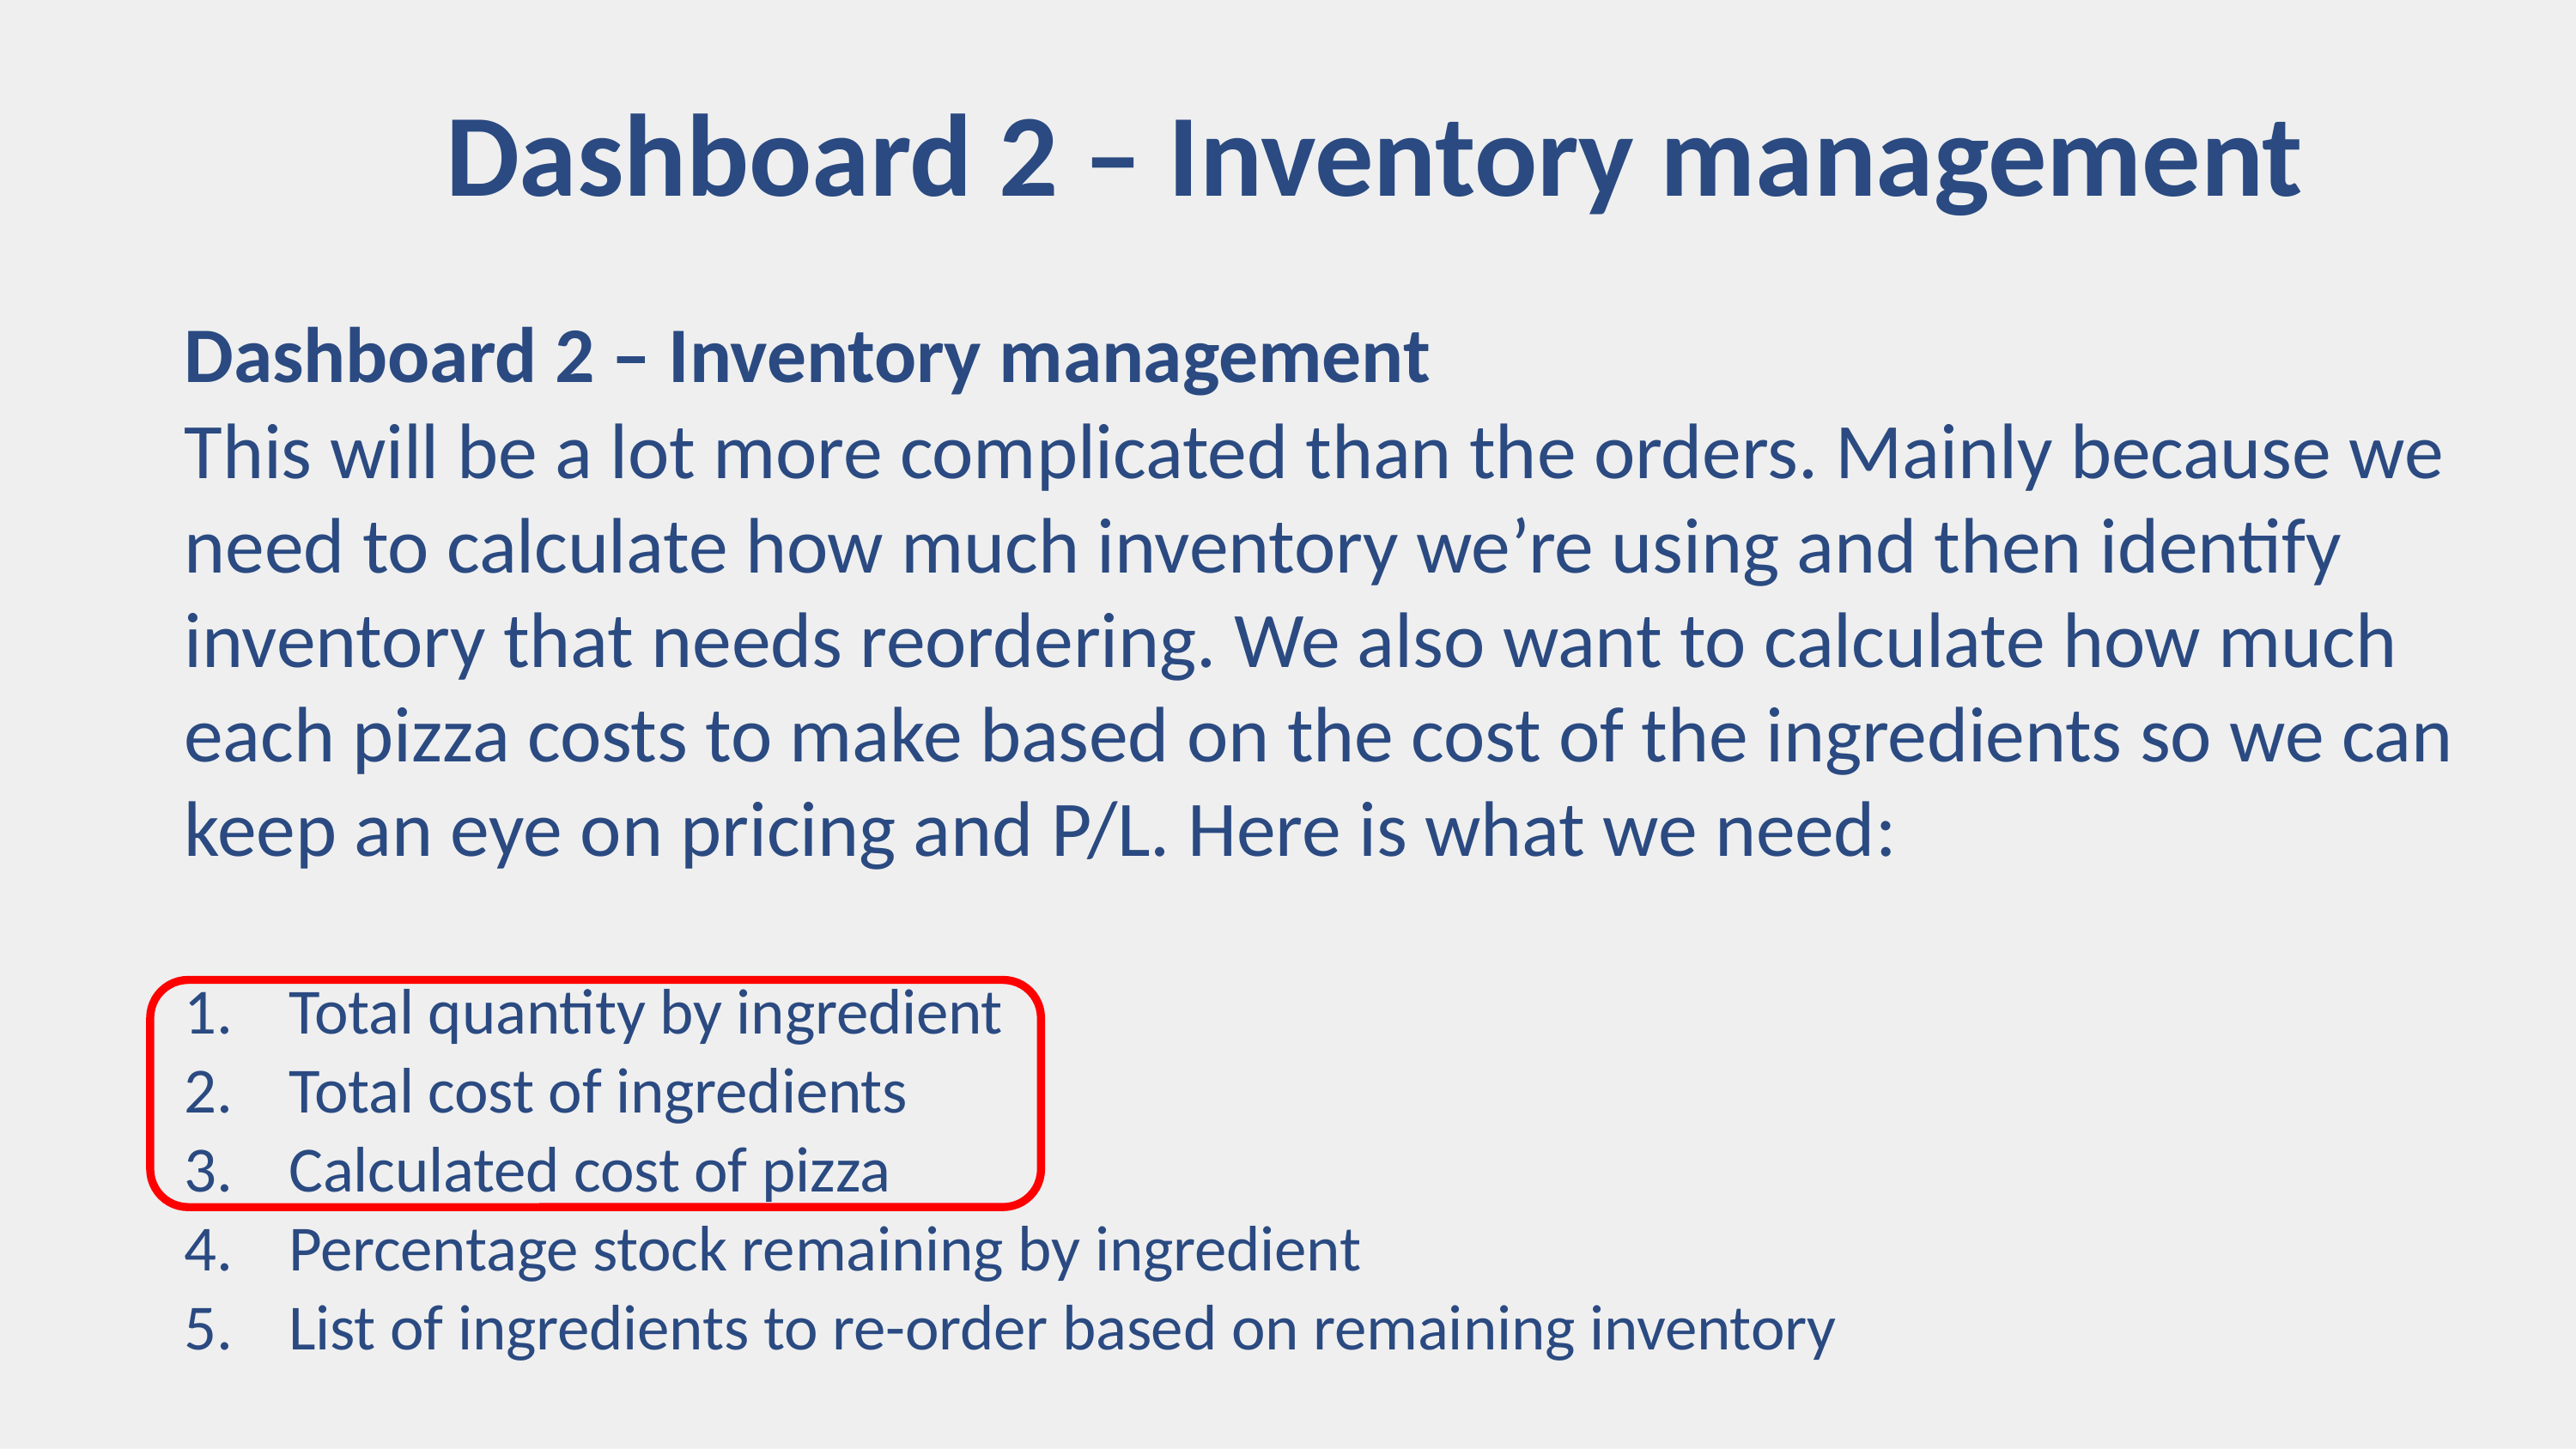

# Dashboard 2 – Inventory management
Dashboard 2 – Inventory management
This will be a lot more complicated than the orders. Mainly because we need to calculate how much inventory we’re using and then identify inventory that needs reordering. We also want to calculate how much each pizza costs to make based on the cost of the ingredients so we can keep an eye on pricing and P/L. Here is what we need:

Total quantity by ingredient
Total cost of ingredients
Calculated cost of pizza
Percentage stock remaining by ingredient
List of ingredients to re-order based on remaining inventory